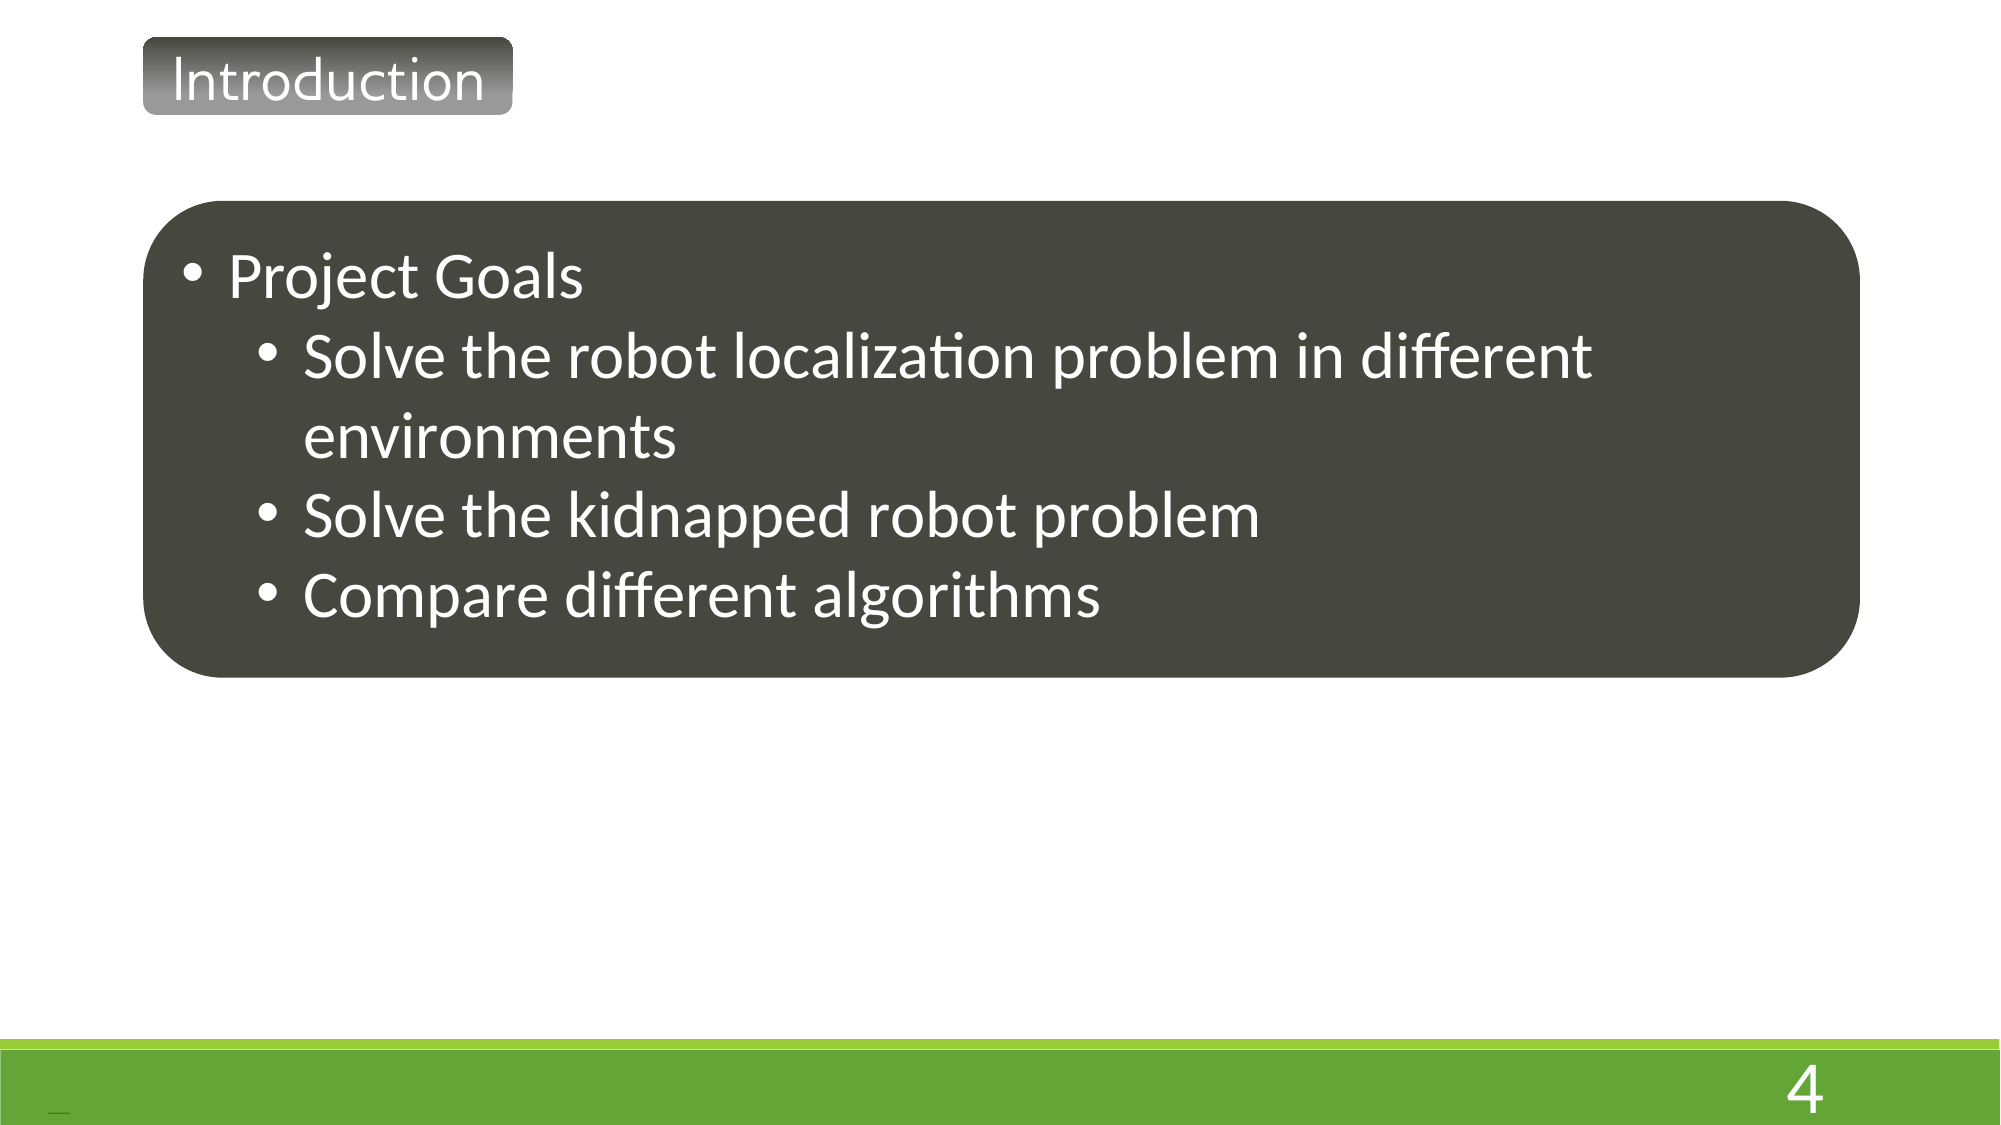

Introduction

Project Goals
Solve the robot localization problem in different environments
Solve the kidnapped robot problem
Compare different algorithms

4
Free PowerPoint Templates